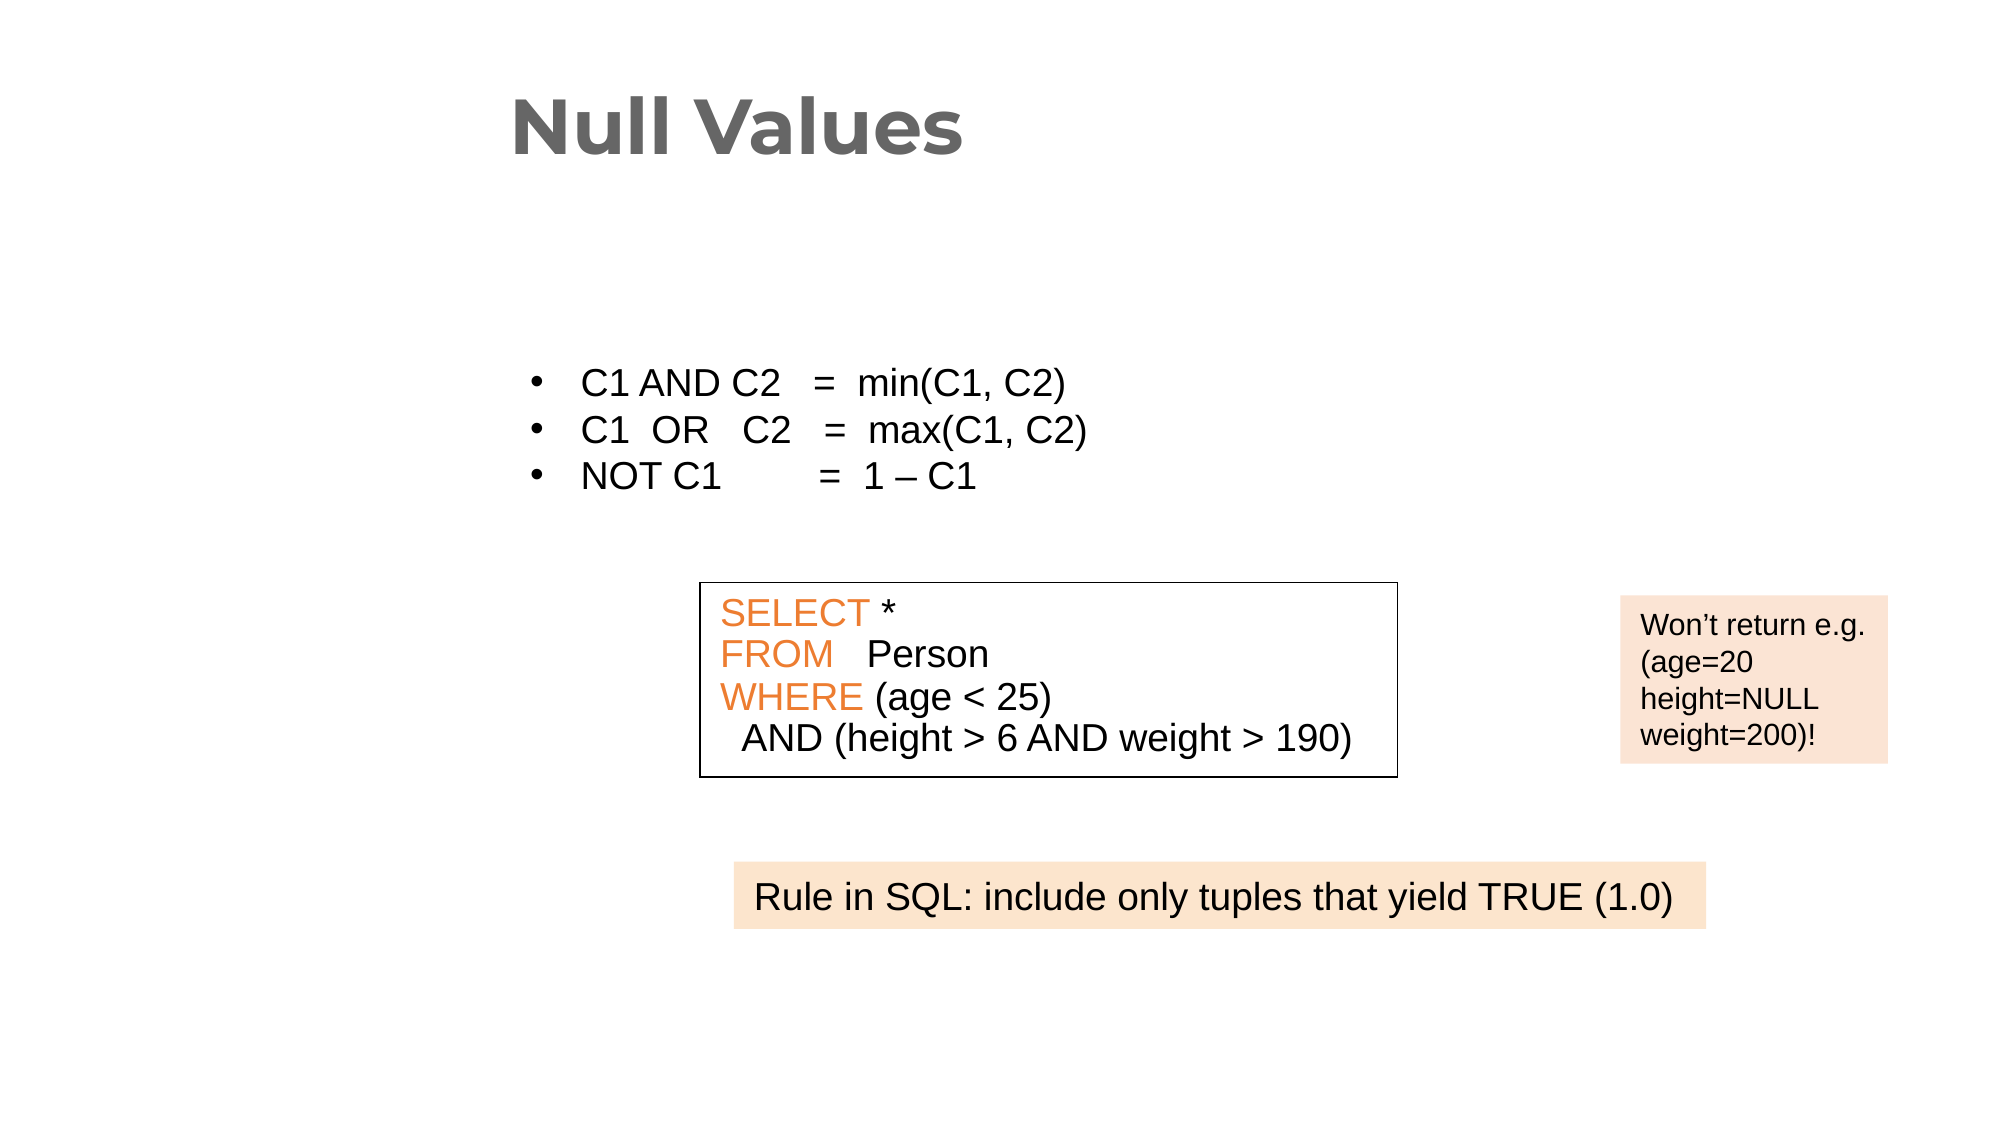

Null Values
C1 AND C2   =  min(C1, C2)
C1  OR   C2   =  max(C1, C2)
NOT C1         =  1 – C1

SELECT *
FROM   Person
WHERE (age < 25)
  AND (height > 6 AND weight > 190)
Won’t return e.g.
(age=20
height=NULL
weight=200)!
Rule in SQL: include only tuples that yield TRUE (1.0)